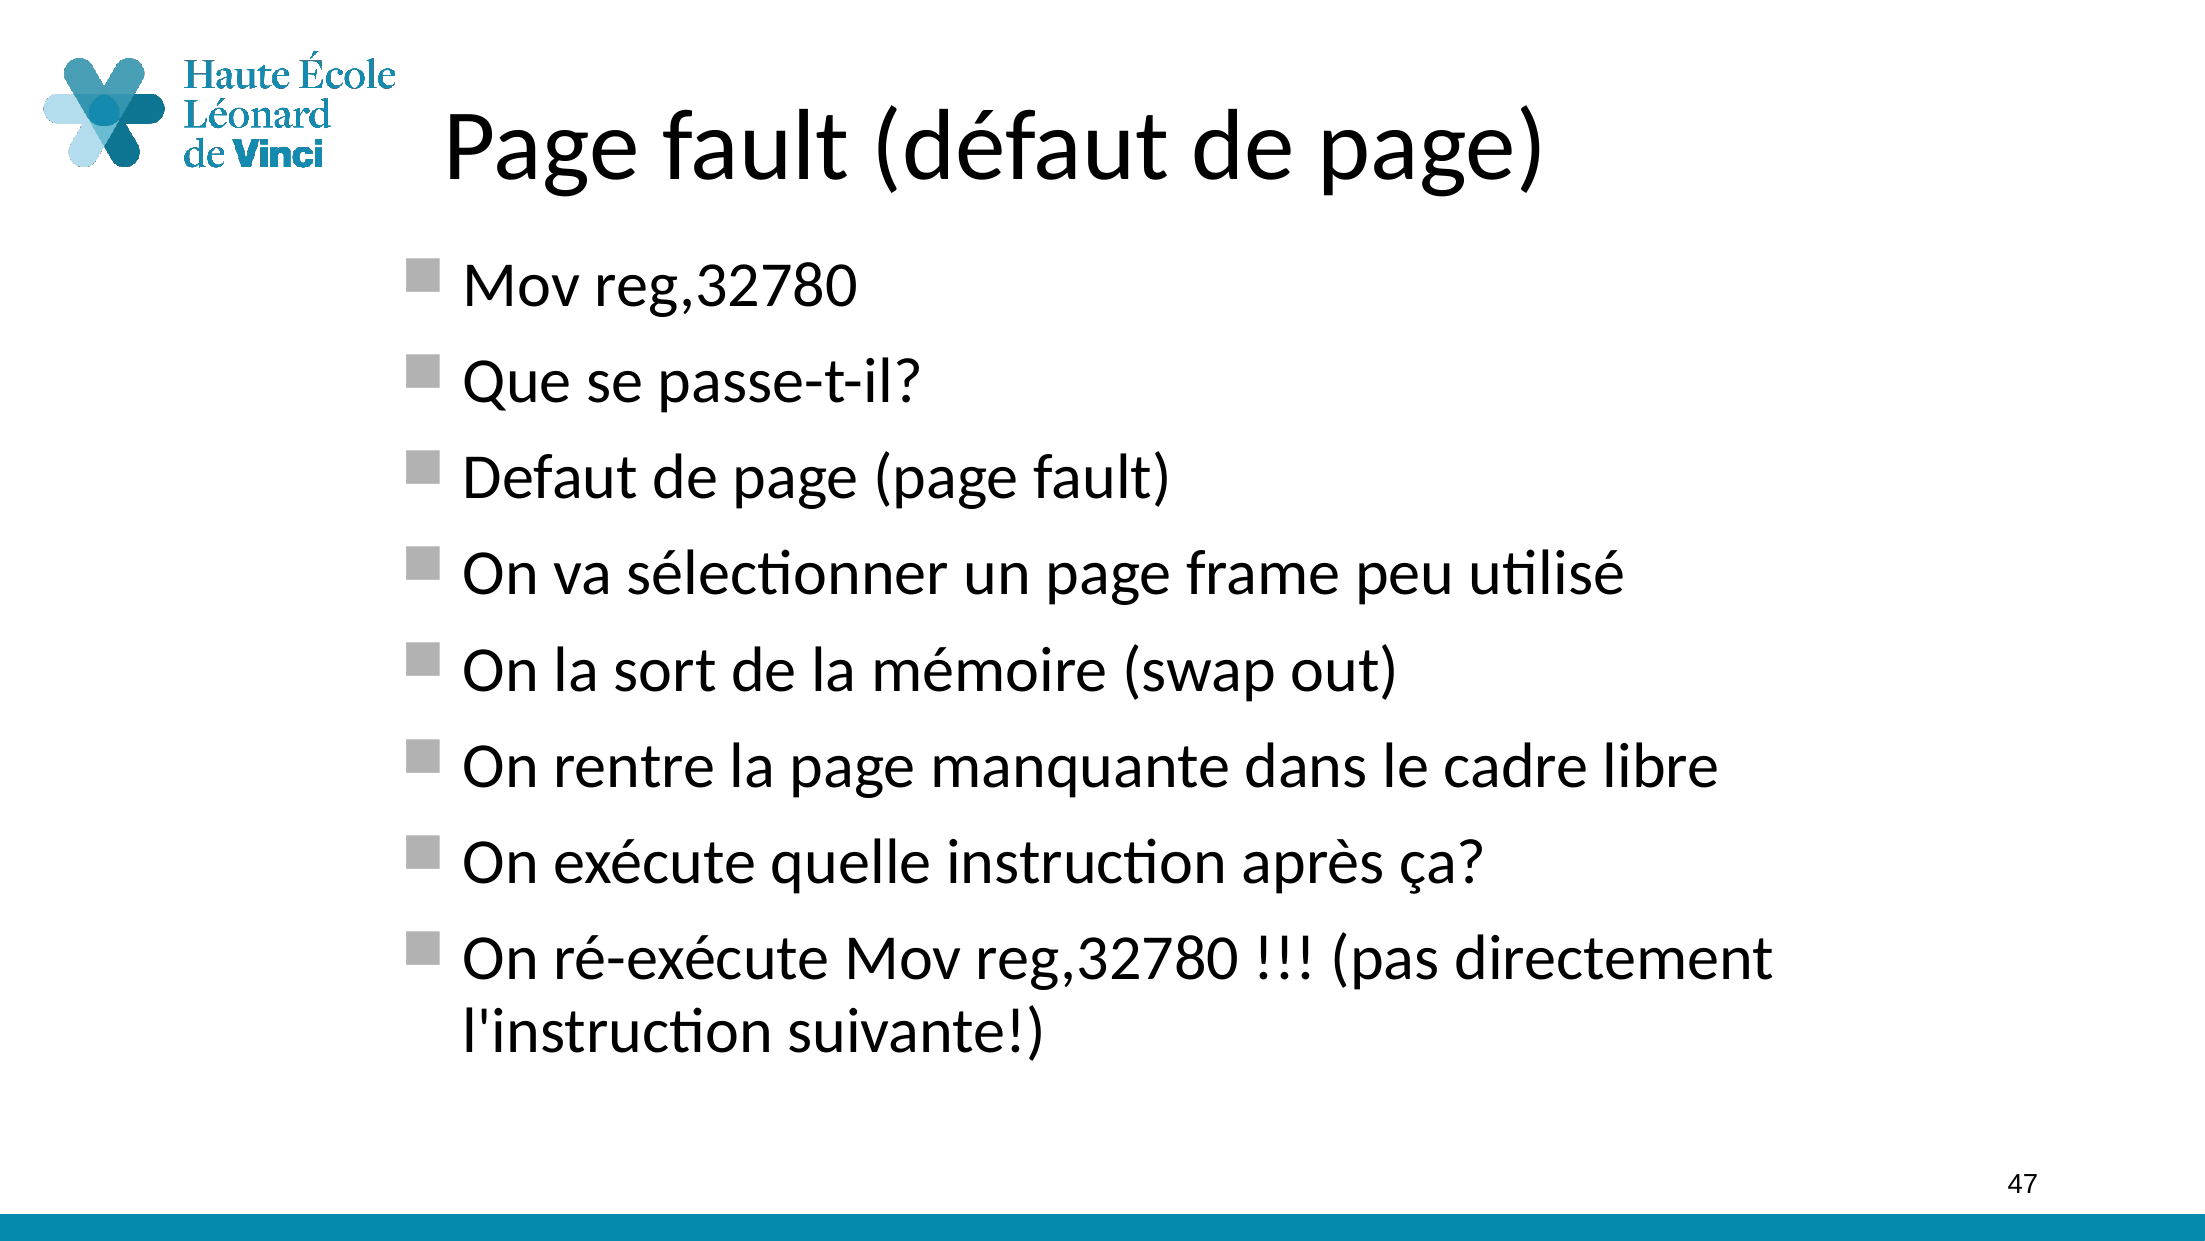

# Page fault (défaut de page)
Mov reg,32780
Que se passe-t-il?
Defaut de page (page fault)
On va sélectionner un page frame peu utilisé
On la sort de la mémoire (swap out)
On rentre la page manquante dans le cadre libre
On exécute quelle instruction après ça?
On ré-exécute Mov reg,32780 !!! (pas directement l'instruction suivante!)
47